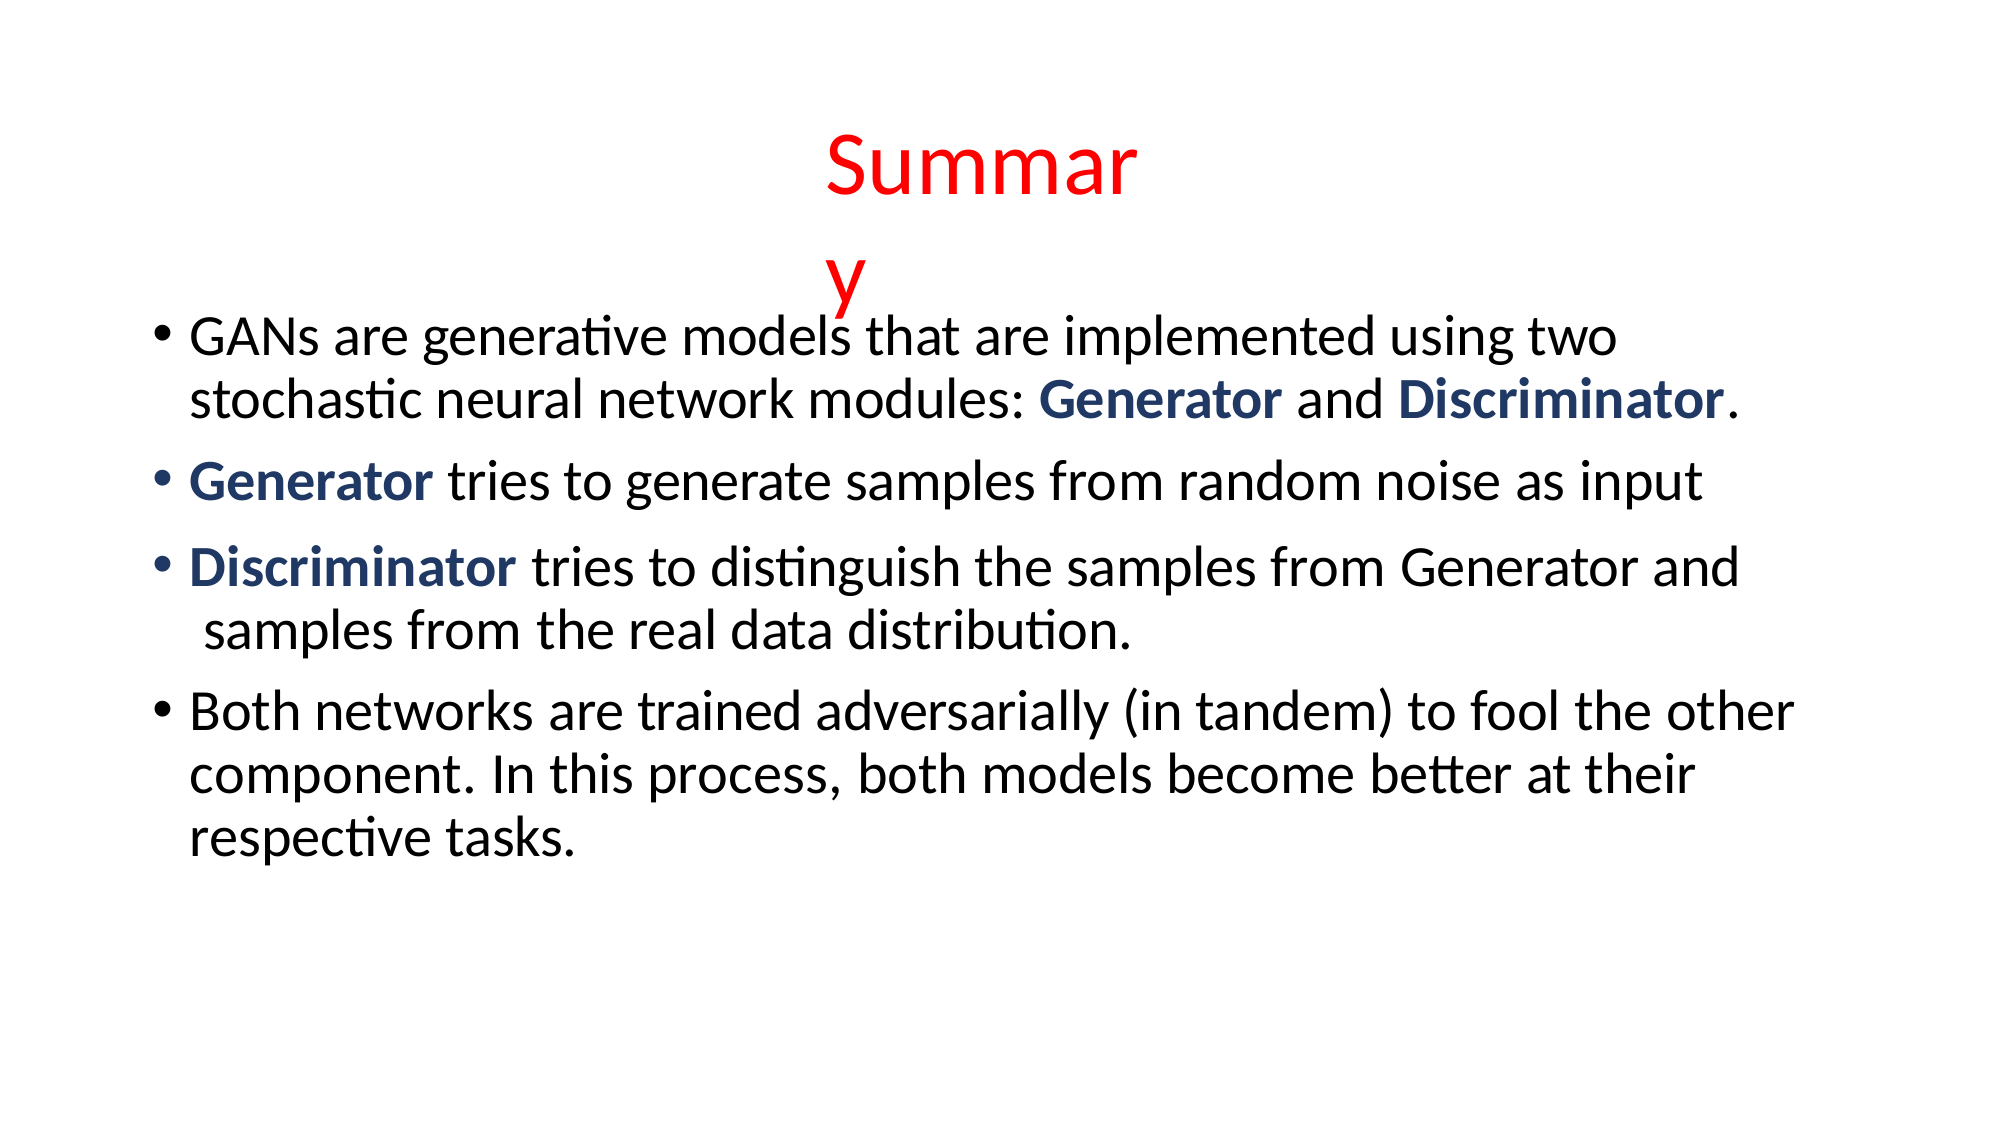

# Summary
GANs are generative models that are implemented using two  stochastic neural network modules: Generator and Discriminator.
Generator tries to generate samples from random noise as input
Discriminator tries to distinguish the samples from Generator and  samples from the real data distribution.
Both networks are trained adversarially (in tandem) to fool the other  component. In this process, both models become better at their  respective tasks.